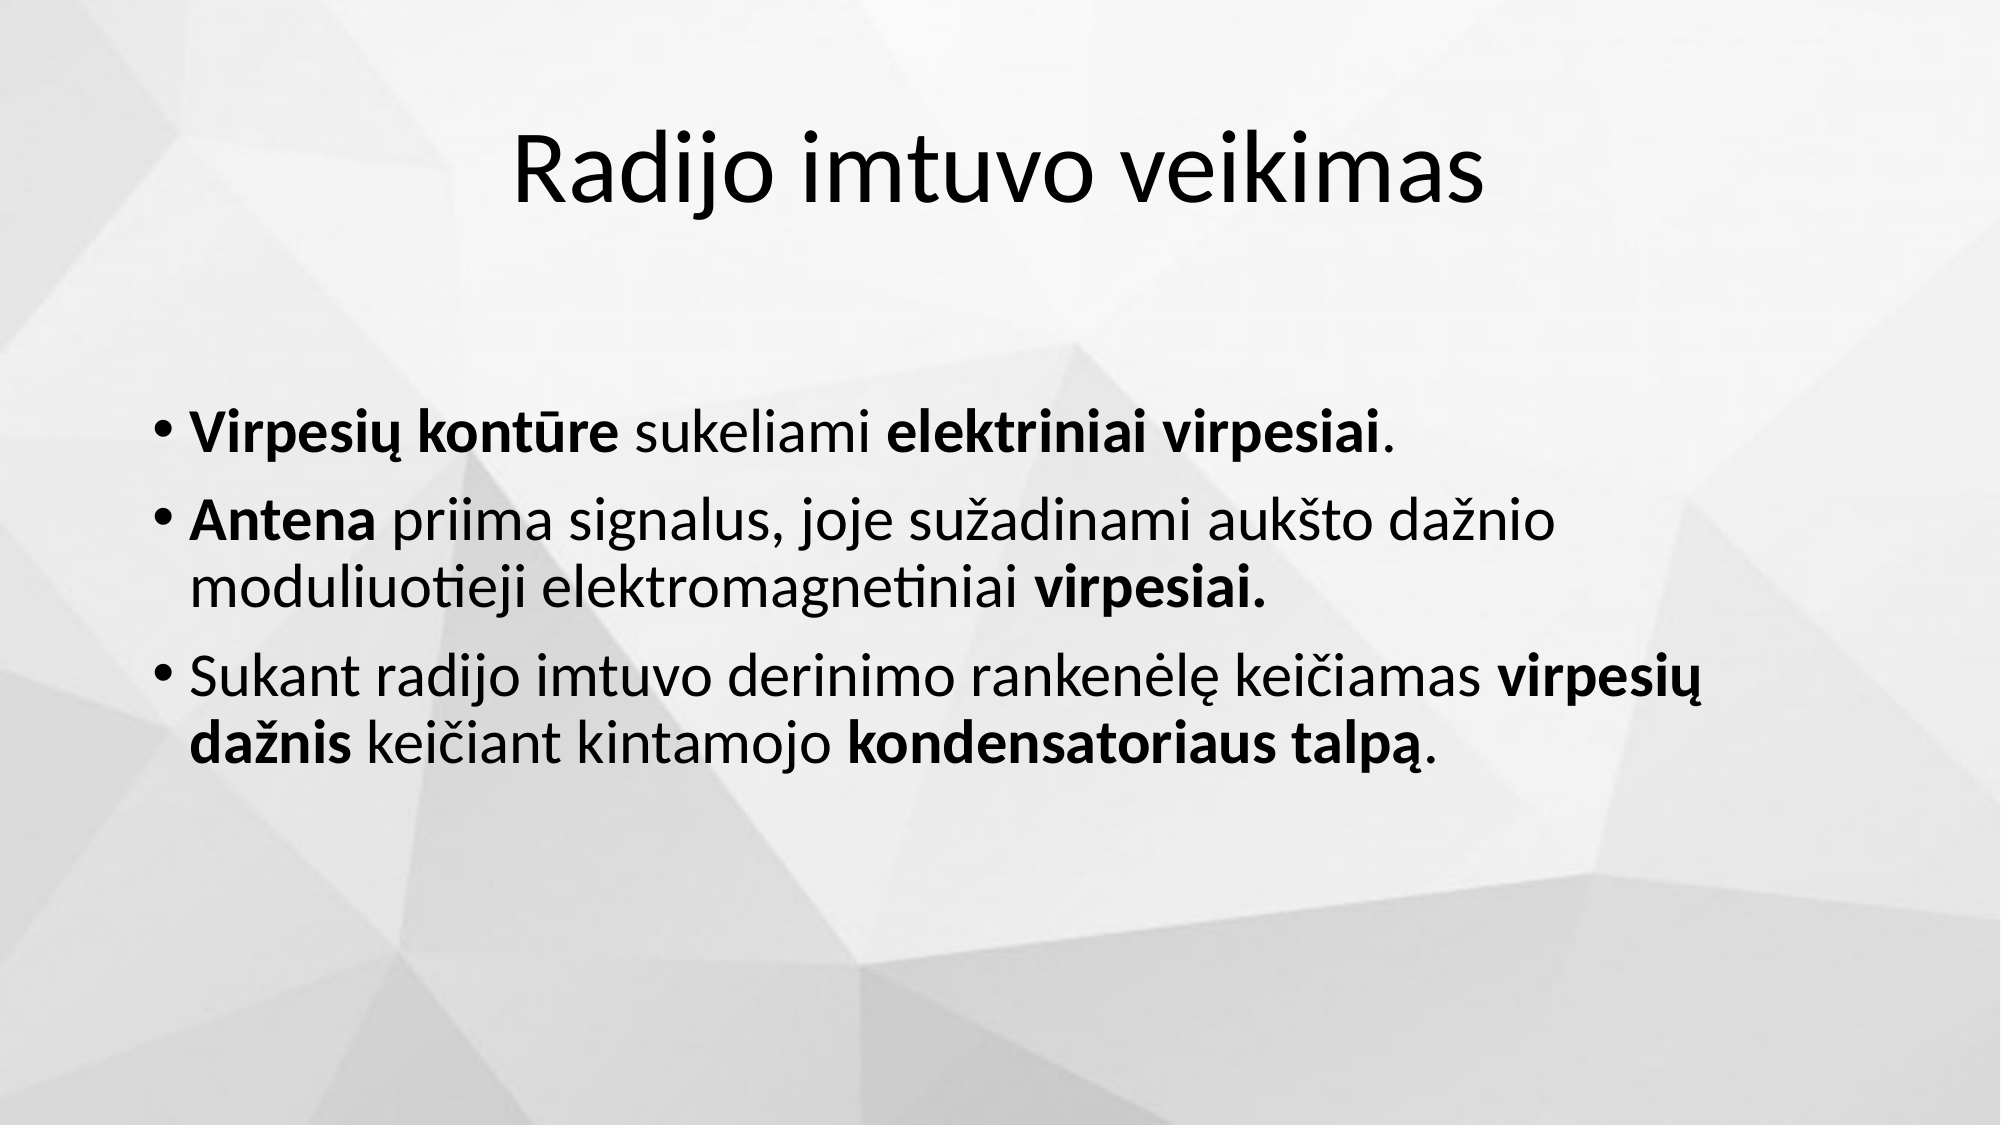

# Radijo imtuvo veikimas
Virpesių kontūre sukeliami elektriniai virpesiai.
Antena priima signalus, joje sužadinami aukšto dažnio moduliuotieji elektromagnetiniai virpesiai.
Sukant radijo imtuvo derinimo rankenėlę keičiamas virpesių dažnis keičiant kintamojo kondensatoriaus talpą.